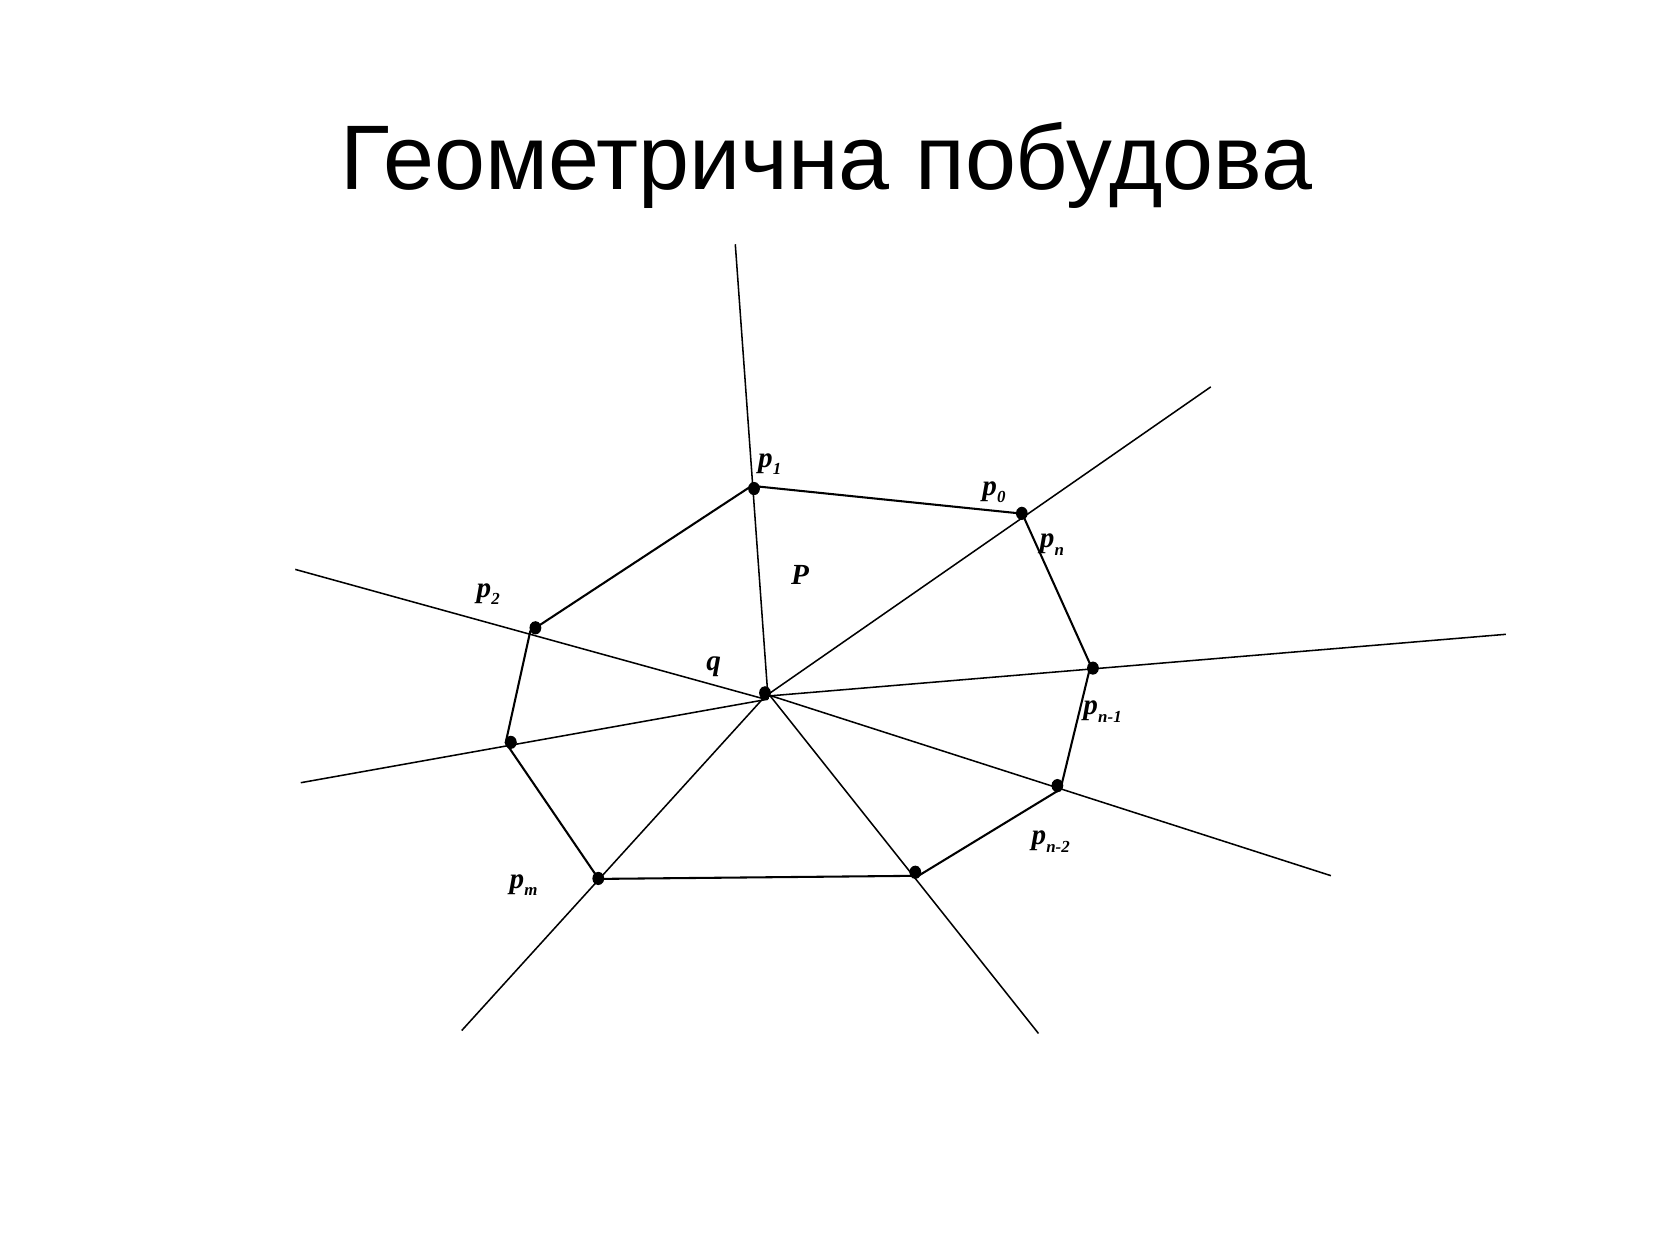

Геометрична побудова

p1
p0
pn
P
p2

q

pn-1

pn-2
pm